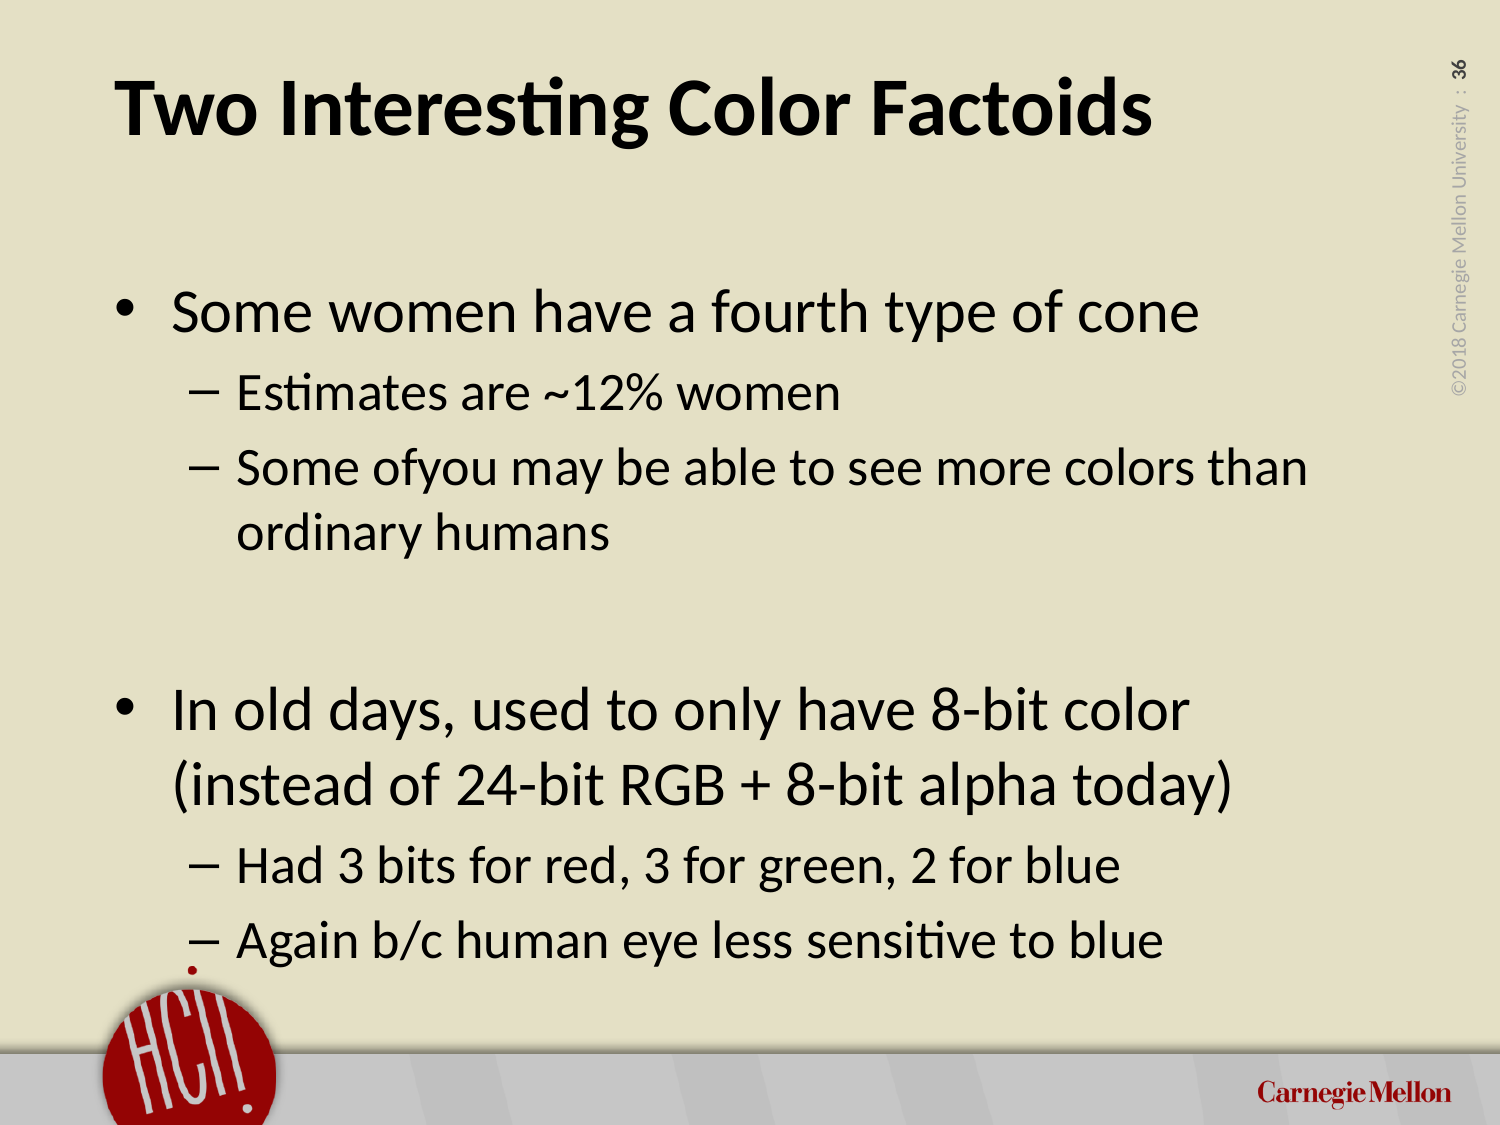

# Two Interesting Color Factoids
Some women have a fourth type of cone
Estimates are ~12% women
Some ofyou may be able to see more colors than ordinary humans

In old days, used to only have 8-bit color (instead of 24-bit RGB + 8-bit alpha today)
Had 3 bits for red, 3 for green, 2 for blue
Again b/c human eye less sensitive to blue